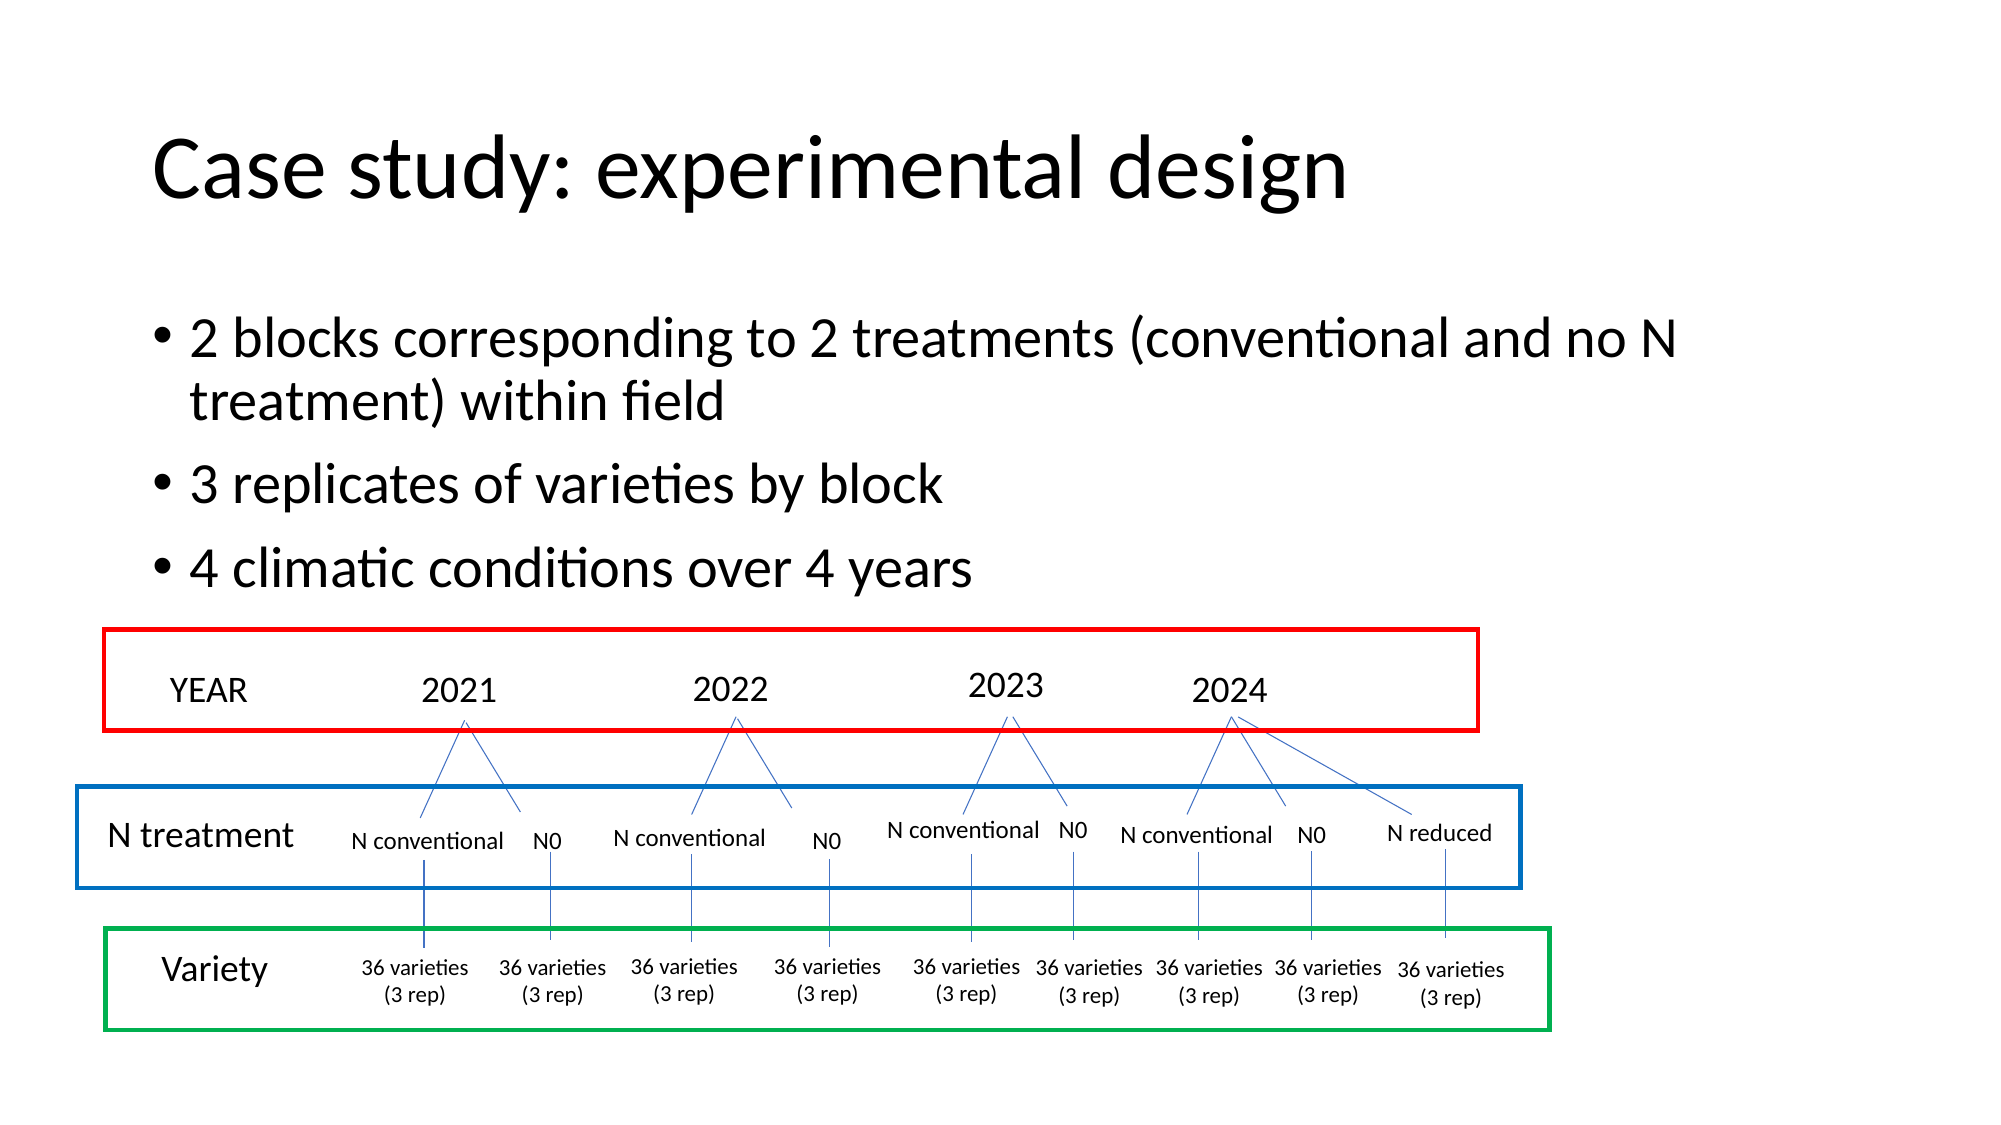

# Case study: experimental design
2 blocks corresponding to 2 treatments (conventional and no N treatment) within field
3 replicates of varieties by block
4 climatic conditions over 4 years

2023
2022
2021
2024
YEAR

N treatment
N0
N conventional
N reduced
N0
N conventional
N conventional
N0
N conventional
N0

Variety
36 varieties
(3 rep)
36 varieties
(3 rep)
36 varieties
(3 rep)
36 varieties
(3 rep)
36 varieties
(3 rep)
36 varieties
(3 rep)
36 varieties
(3 rep)
36 varieties
(3 rep)
36 varieties
(3 rep)